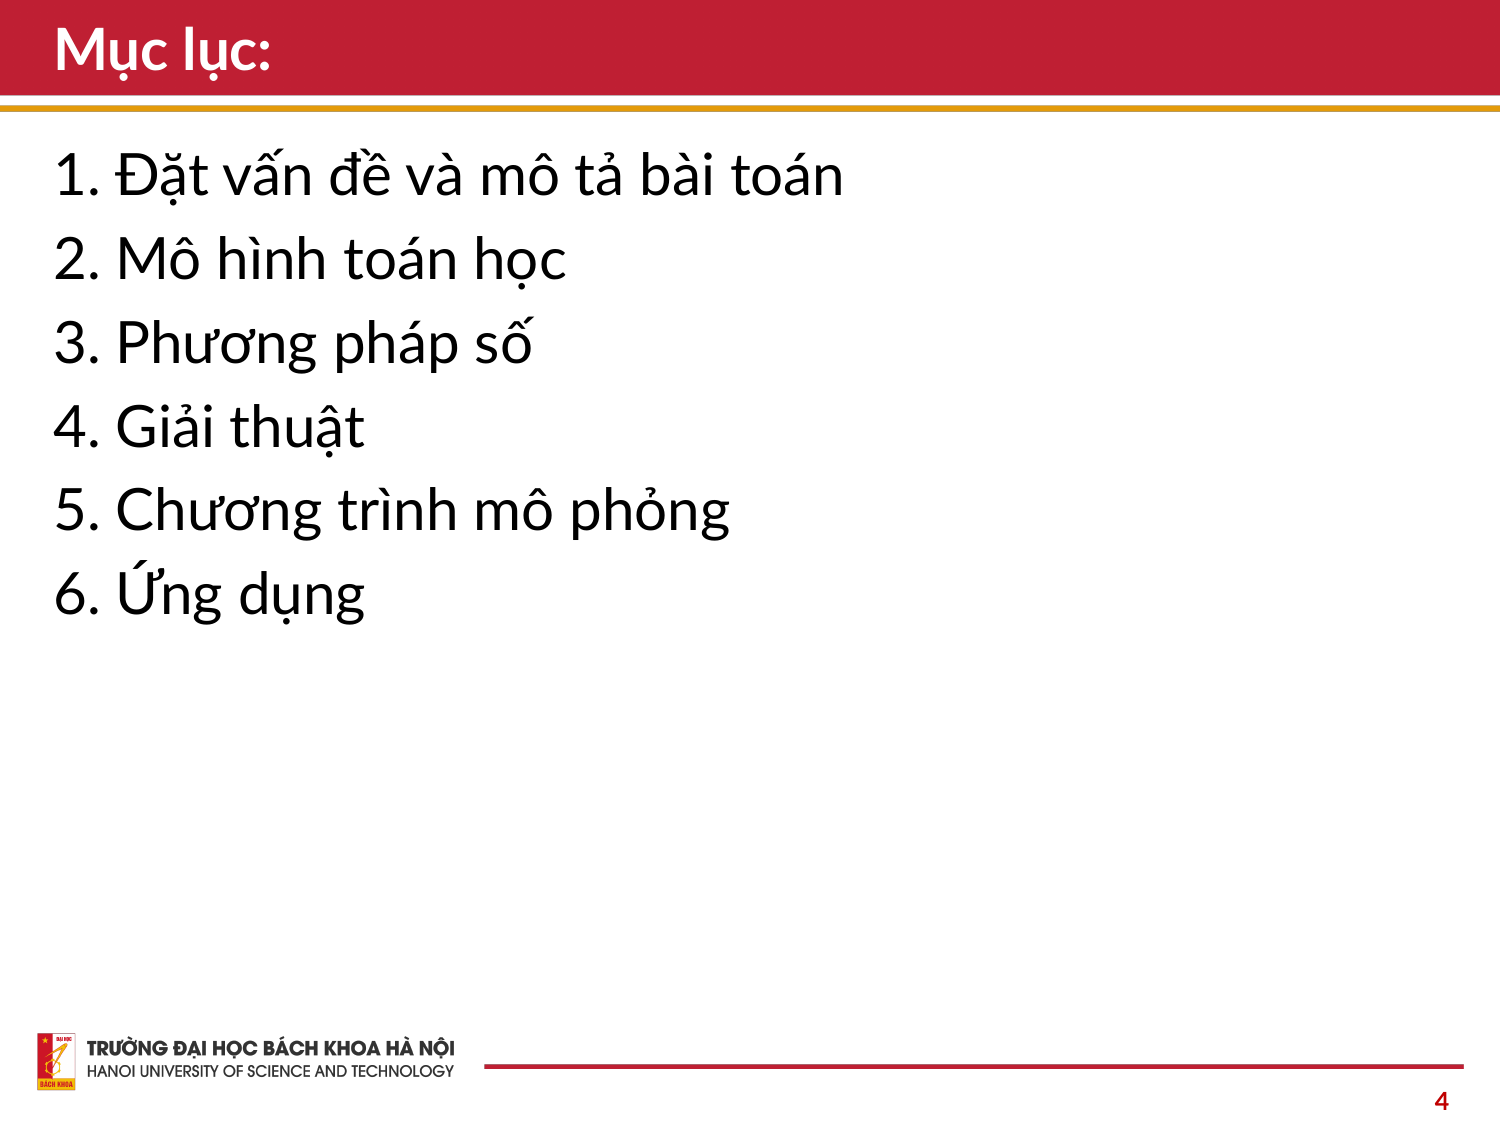

# Mục lục:
1. Đặt vấn đề và mô tả bài toán
2. Mô hình toán học
3. Phương pháp số
4. Giải thuật
5. Chương trình mô phỏng
6. Ứng dụng
4